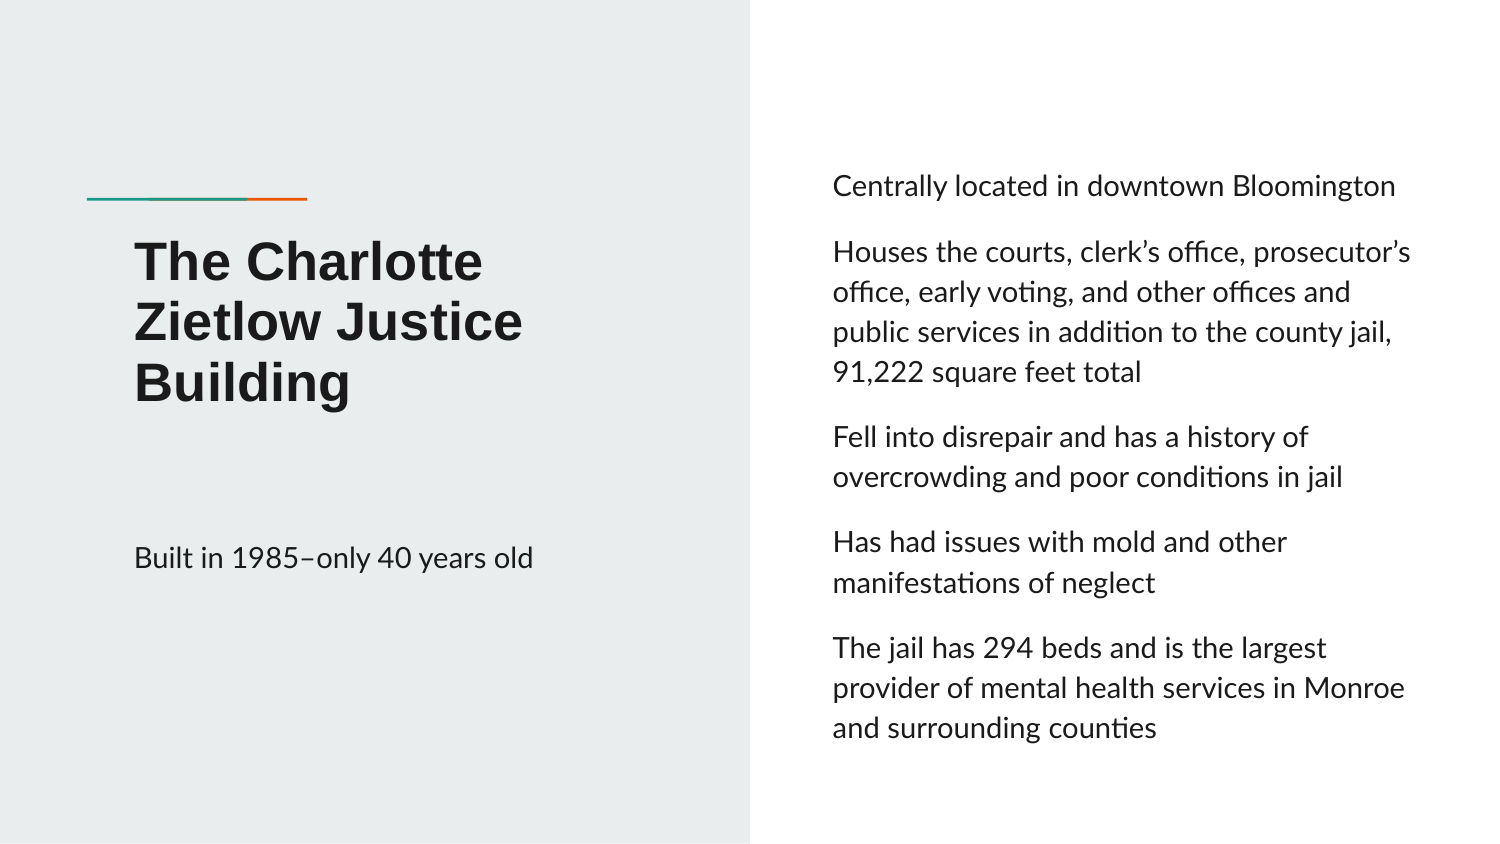

Centrally located in downtown Bloomington
Houses the courts, clerk’s office, prosecutor’s office, early voting, and other offices and public services in addition to the county jail, 91,222 square feet total
Fell into disrepair and has a history of overcrowding and poor conditions in jail
Has had issues with mold and other manifestations of neglect
The jail has 294 beds and is the largest provider of mental health services in Monroe and surrounding counties

# The Charlotte Zietlow Justice Building
Built in 1985–only 40 years old